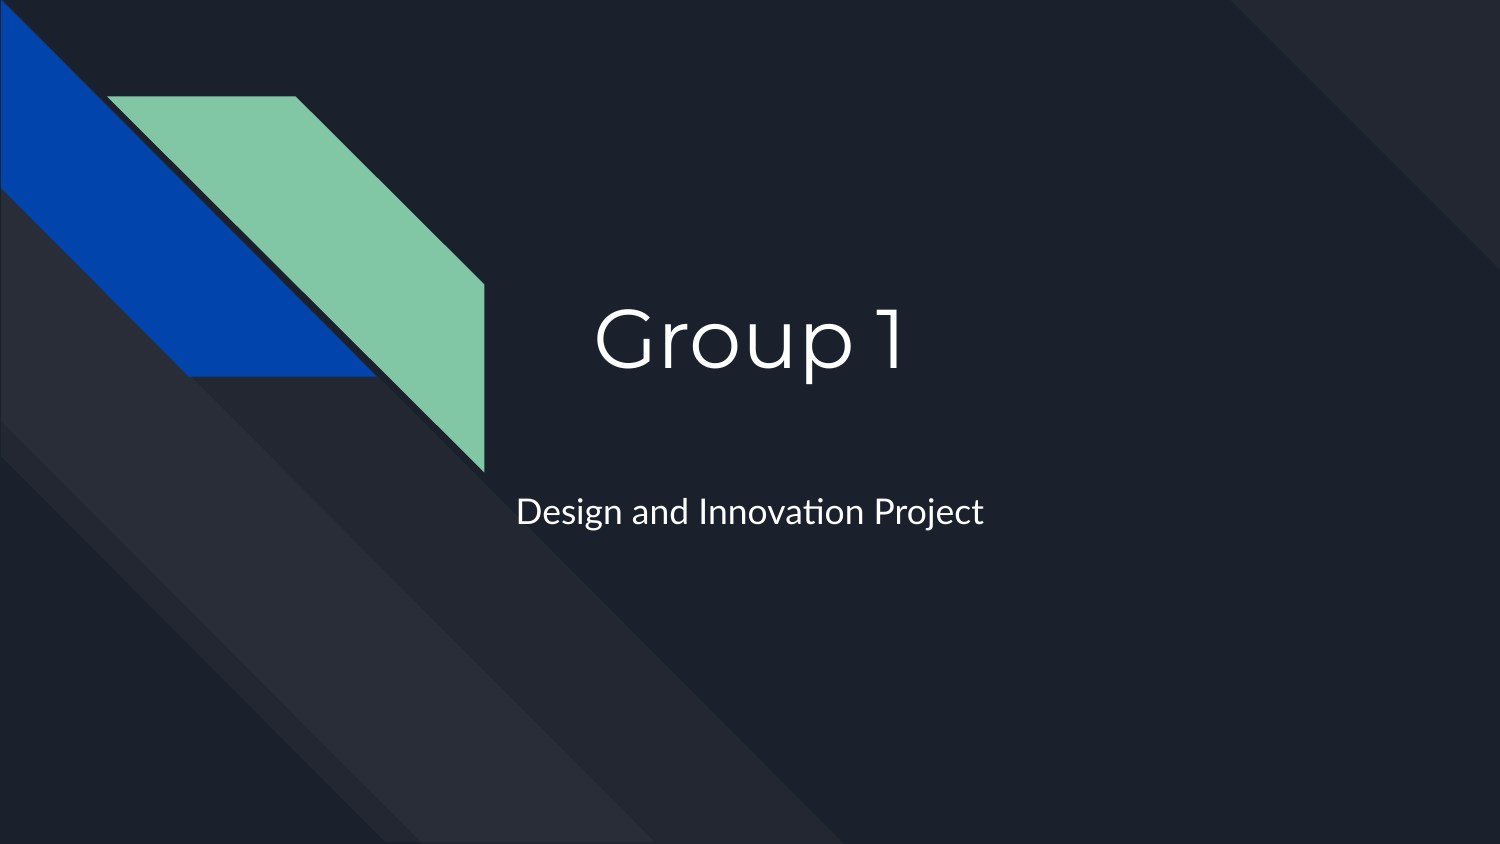

# Group 1
Design and Innovation Project